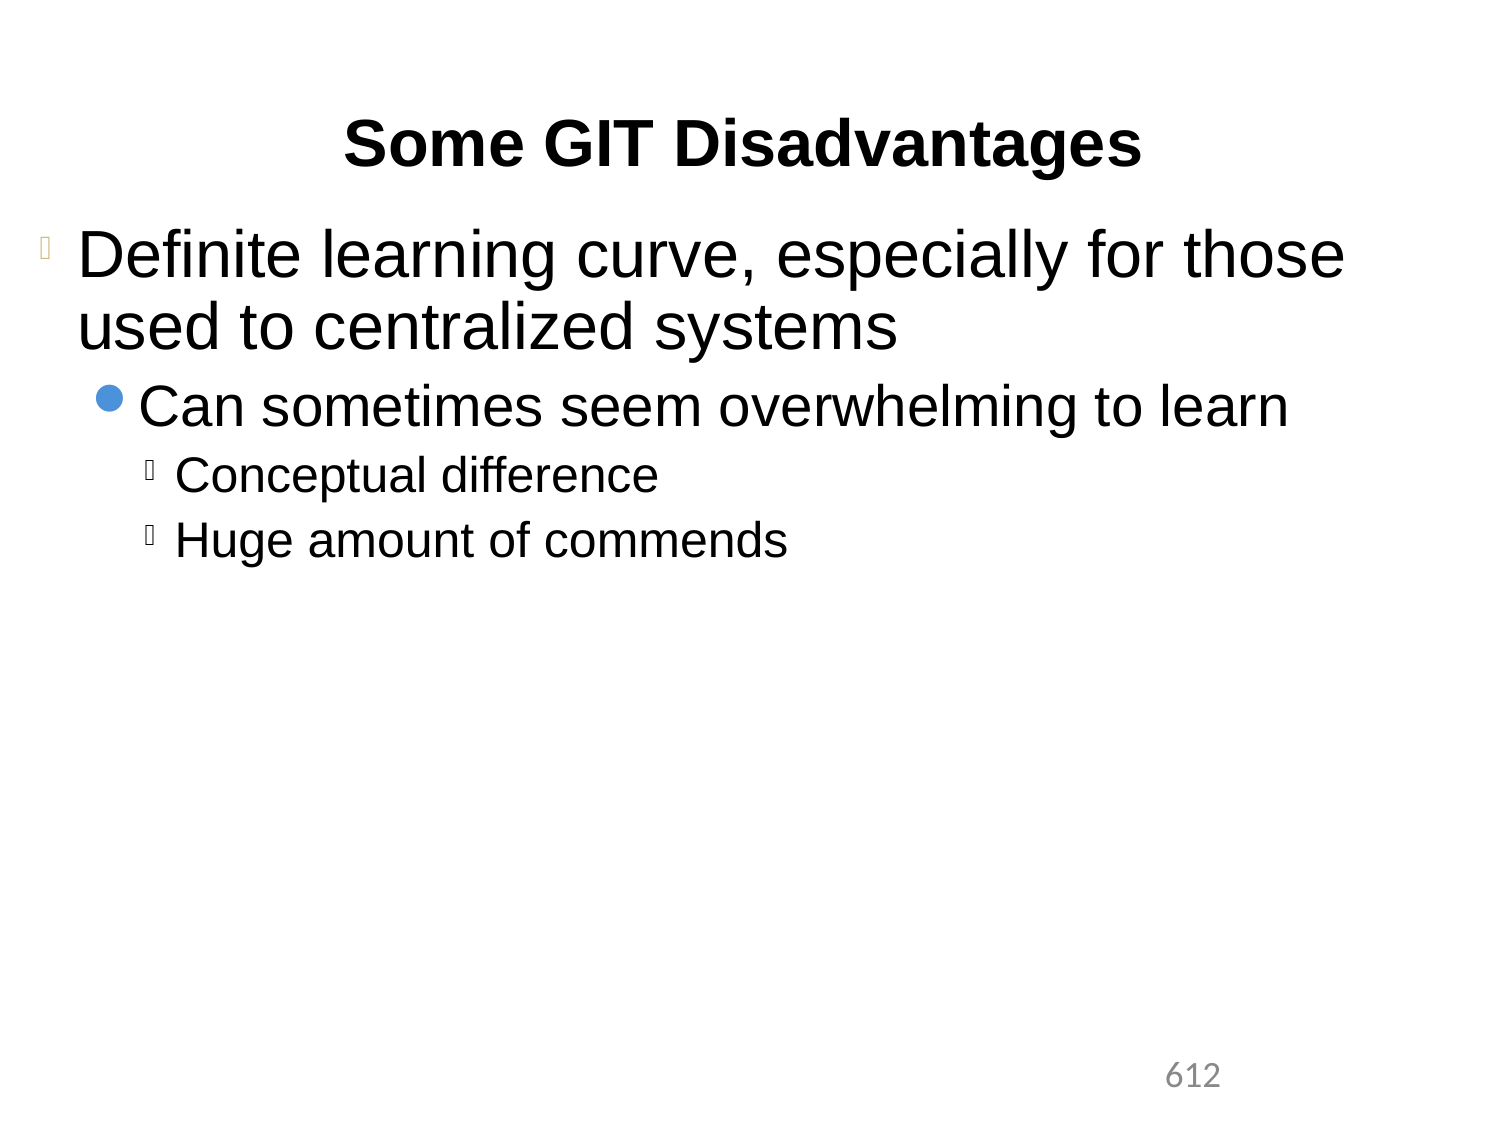

Some GIT Disadvantages
Definite learning curve, especially for those used to centralized systems
Can sometimes seem overwhelming to learn
Conceptual difference
Huge amount of commends
612